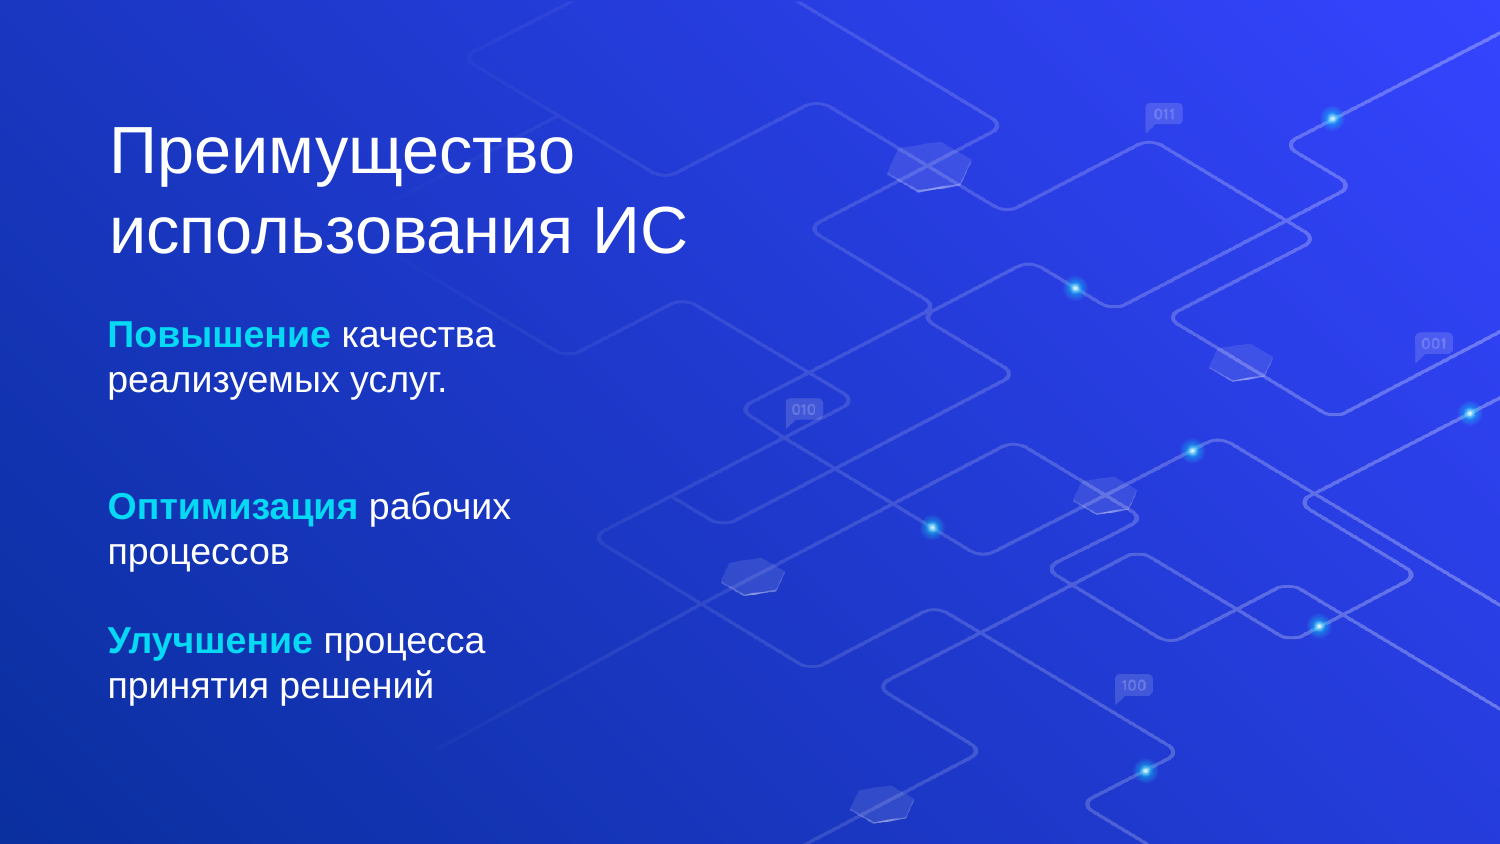

Преимущество
использования ИС
Повышение качества реализуемых услуг.

Оптимизация рабочих процессов

Улучшение процесса принятия решений